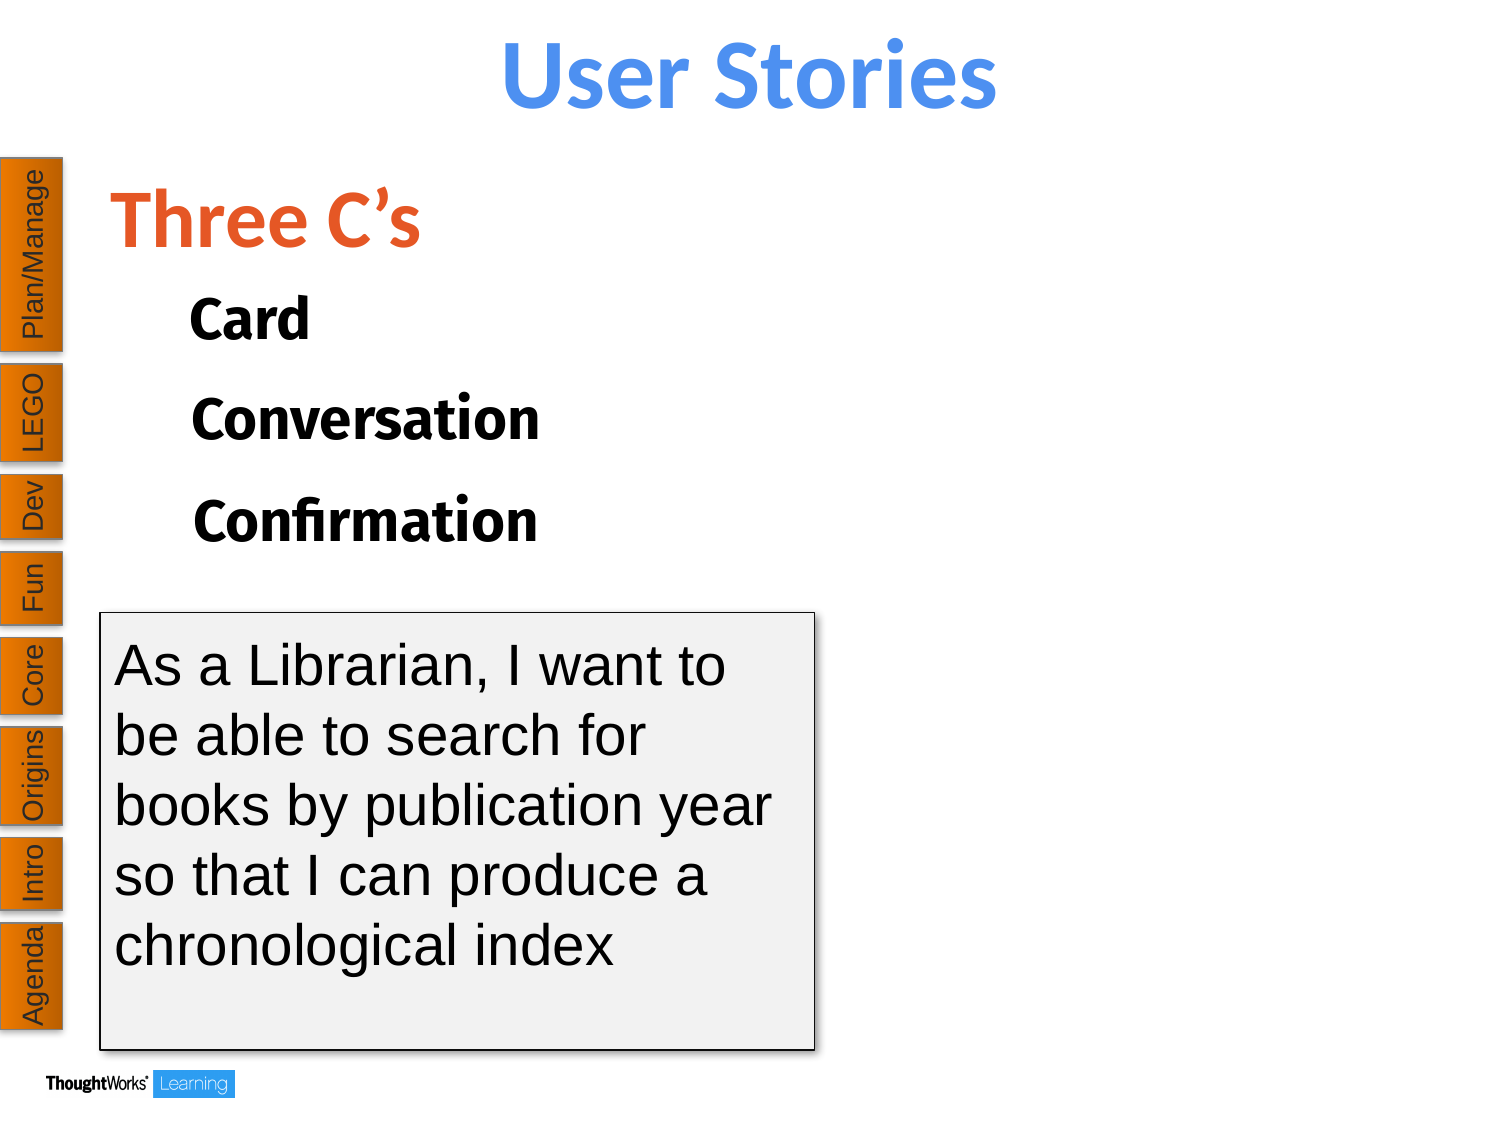

# User Stories
Three C’s
Plan/Manage
Card
Conversation
LEGO
Dev
Confirmation
Fun
As a Librarian, I want to be able to search for books by publication year so that I can produce a chronological index
Core
Origins
Intro
Agenda